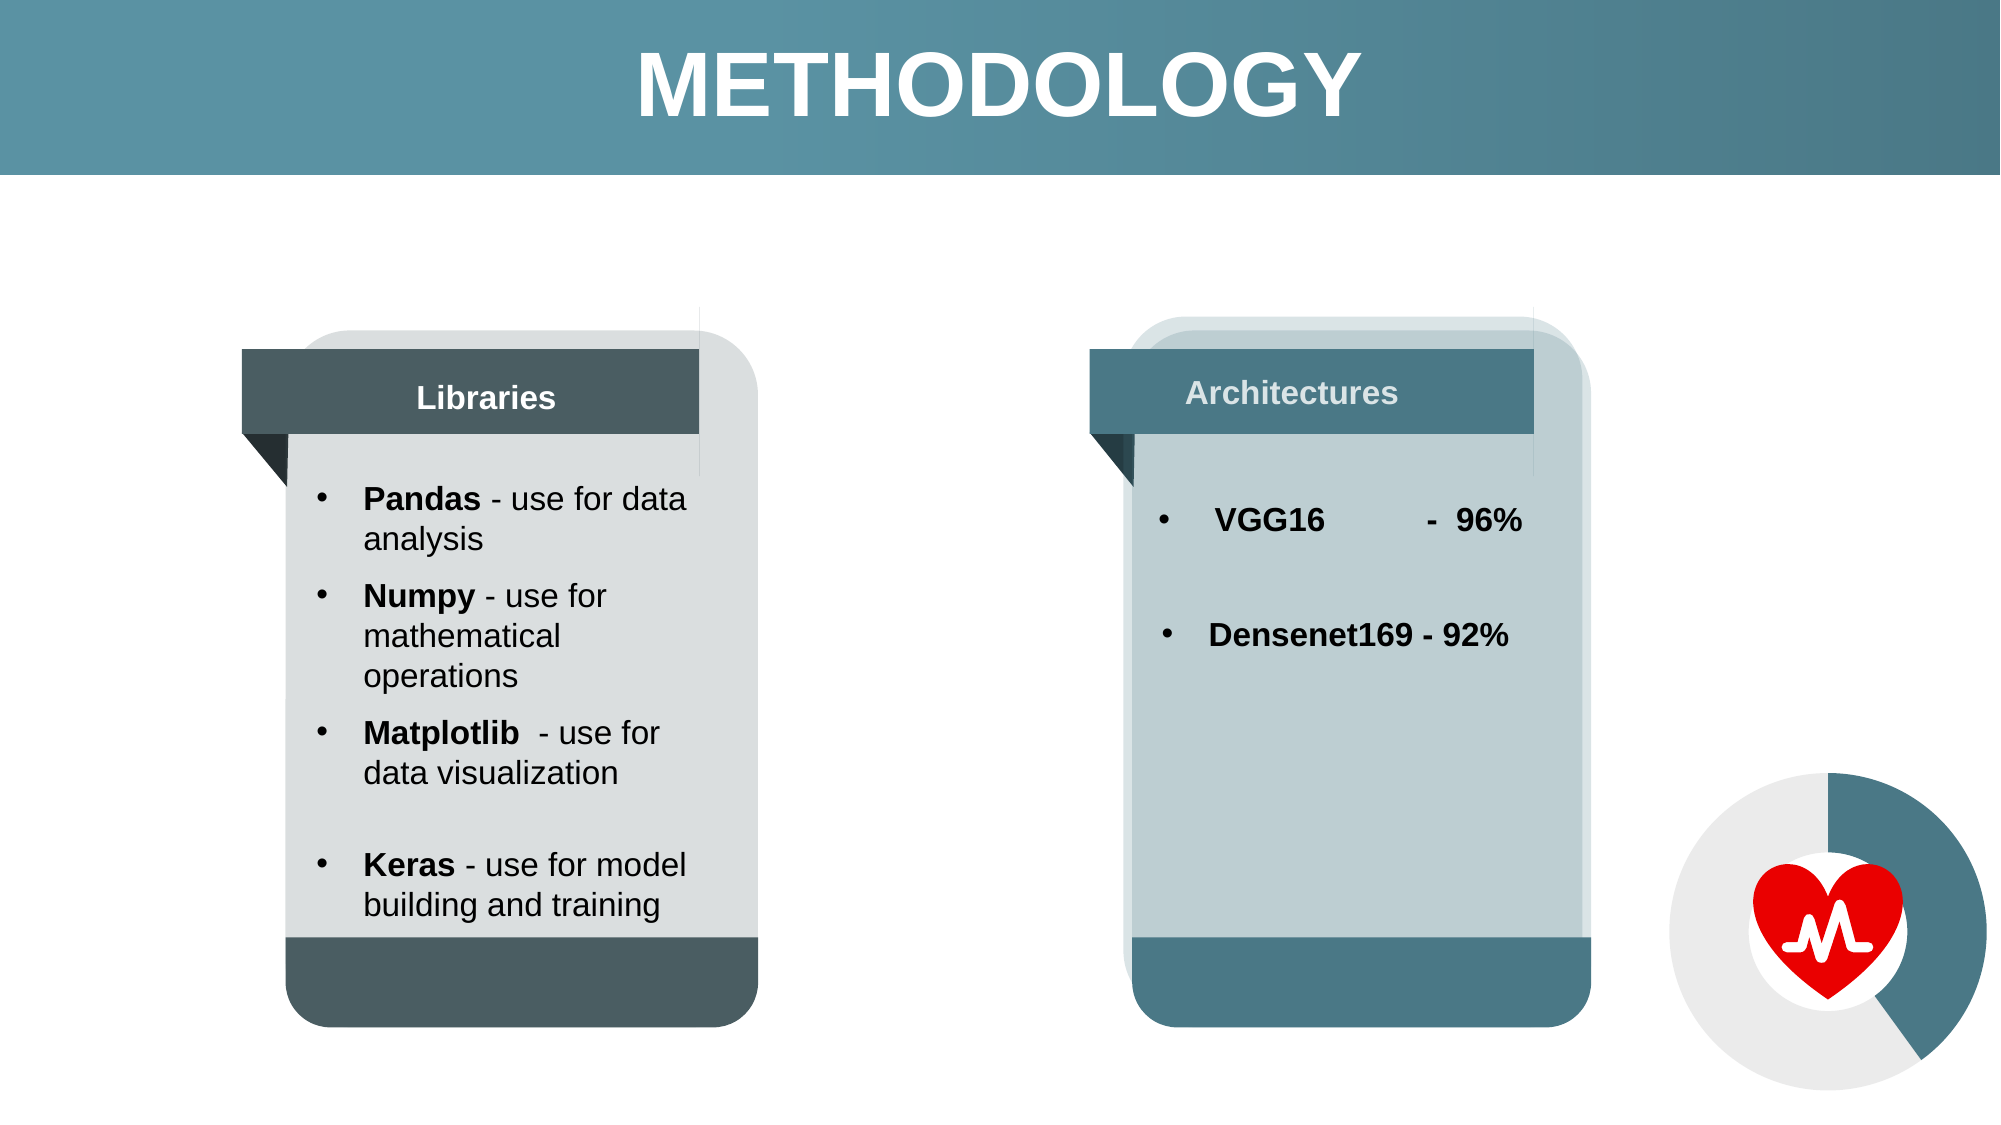

METHODOLOGY

Architectures
Libraries
Pandas - use for data analysis
 VGG16           -  96%
Numpy - use for mathematical operations
Densenet169 - 92%
Matplotlib  - use for data visualization

### Chart

| Category | Sales |
|---|---|
| 1st Qtr | 4.0 |
| 2nd Qtr | 6.0 |
Keras - use for model building and training